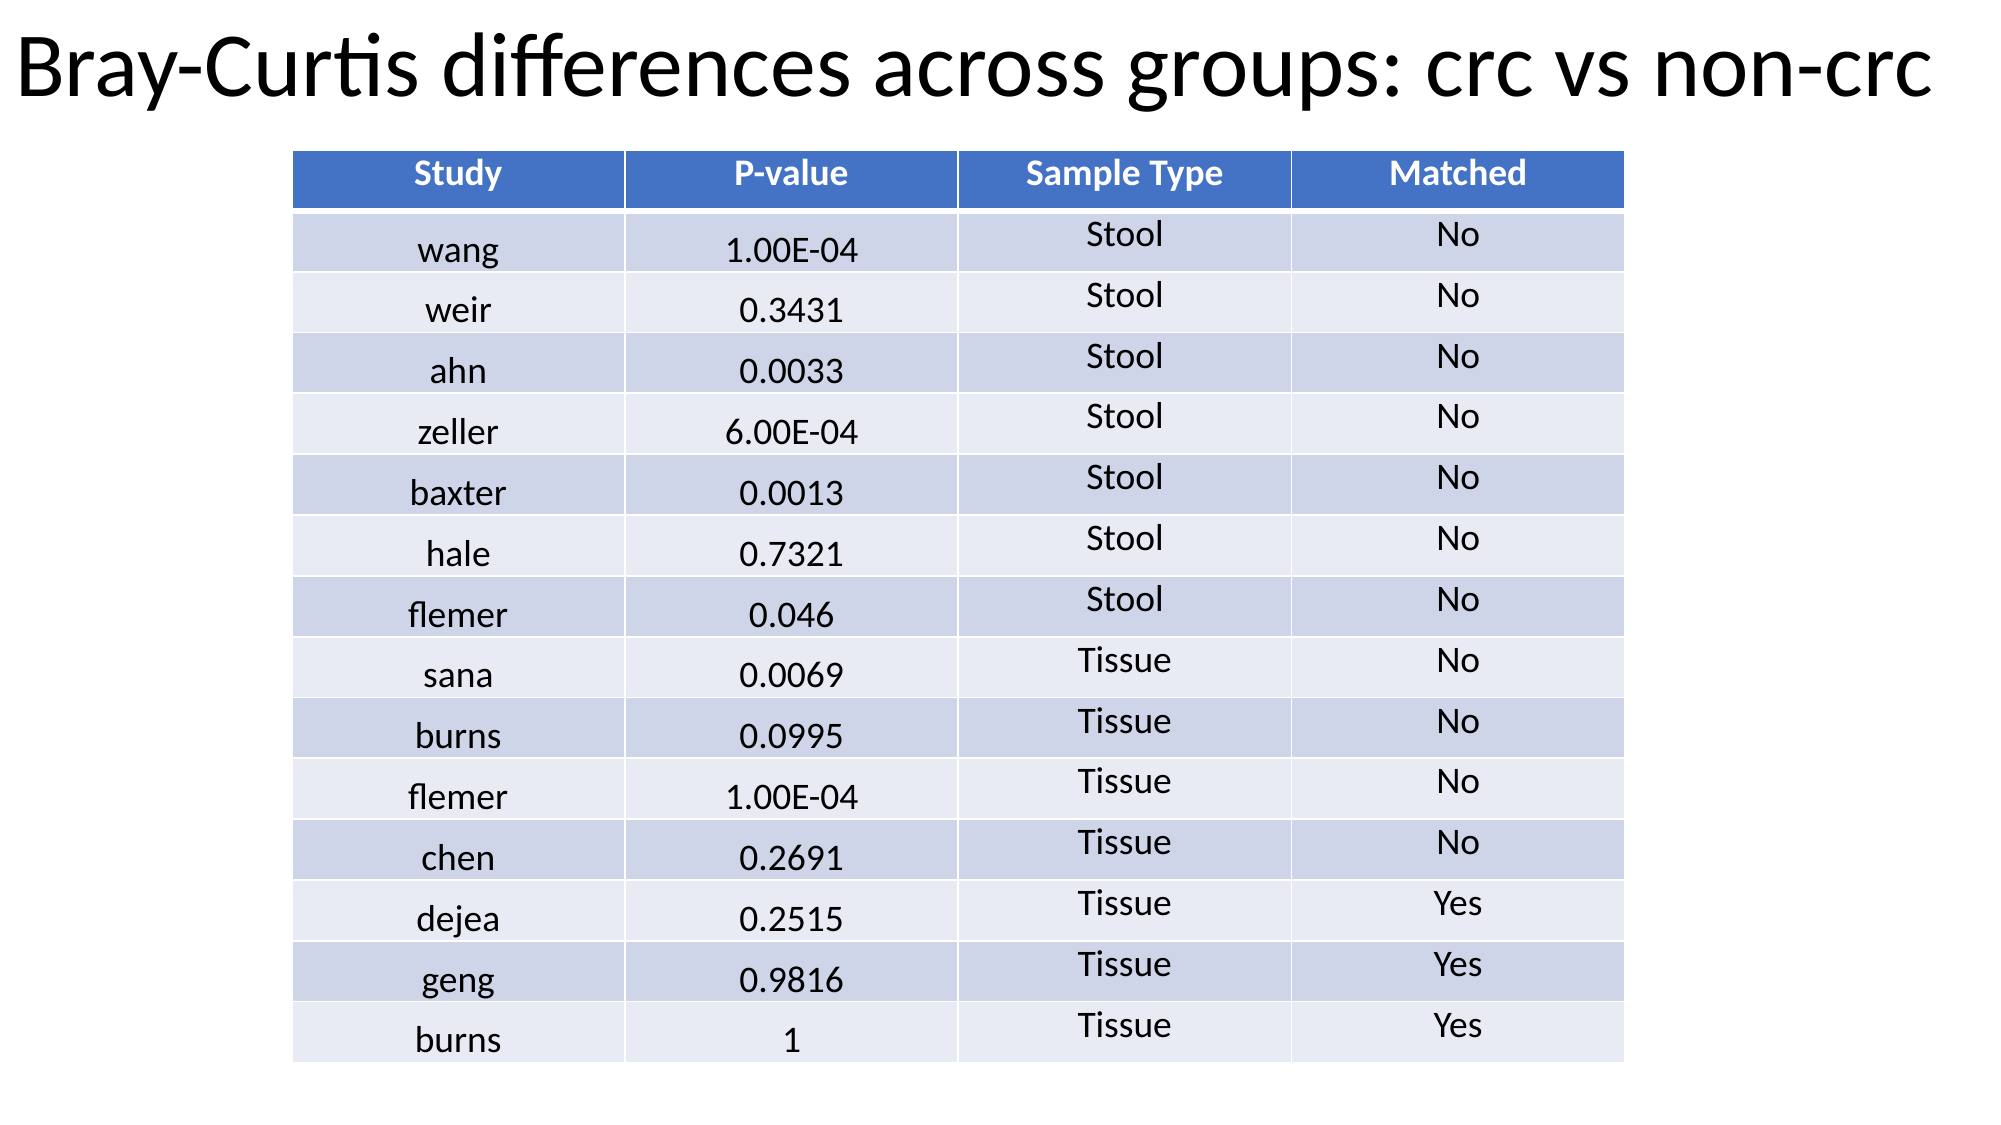

# Bray-Curtis differences across groups: crc vs non-crc
| Study | P-value | Sample Type | Matched |
| --- | --- | --- | --- |
| wang | 1.00E-04 | Stool | No |
| weir | 0.3431 | Stool | No |
| ahn | 0.0033 | Stool | No |
| zeller | 6.00E-04 | Stool | No |
| baxter | 0.0013 | Stool | No |
| hale | 0.7321 | Stool | No |
| flemer | 0.046 | Stool | No |
| sana | 0.0069 | Tissue | No |
| burns | 0.0995 | Tissue | No |
| flemer | 1.00E-04 | Tissue | No |
| chen | 0.2691 | Tissue | No |
| dejea | 0.2515 | Tissue | Yes |
| geng | 0.9816 | Tissue | Yes |
| burns | 1 | Tissue | Yes |